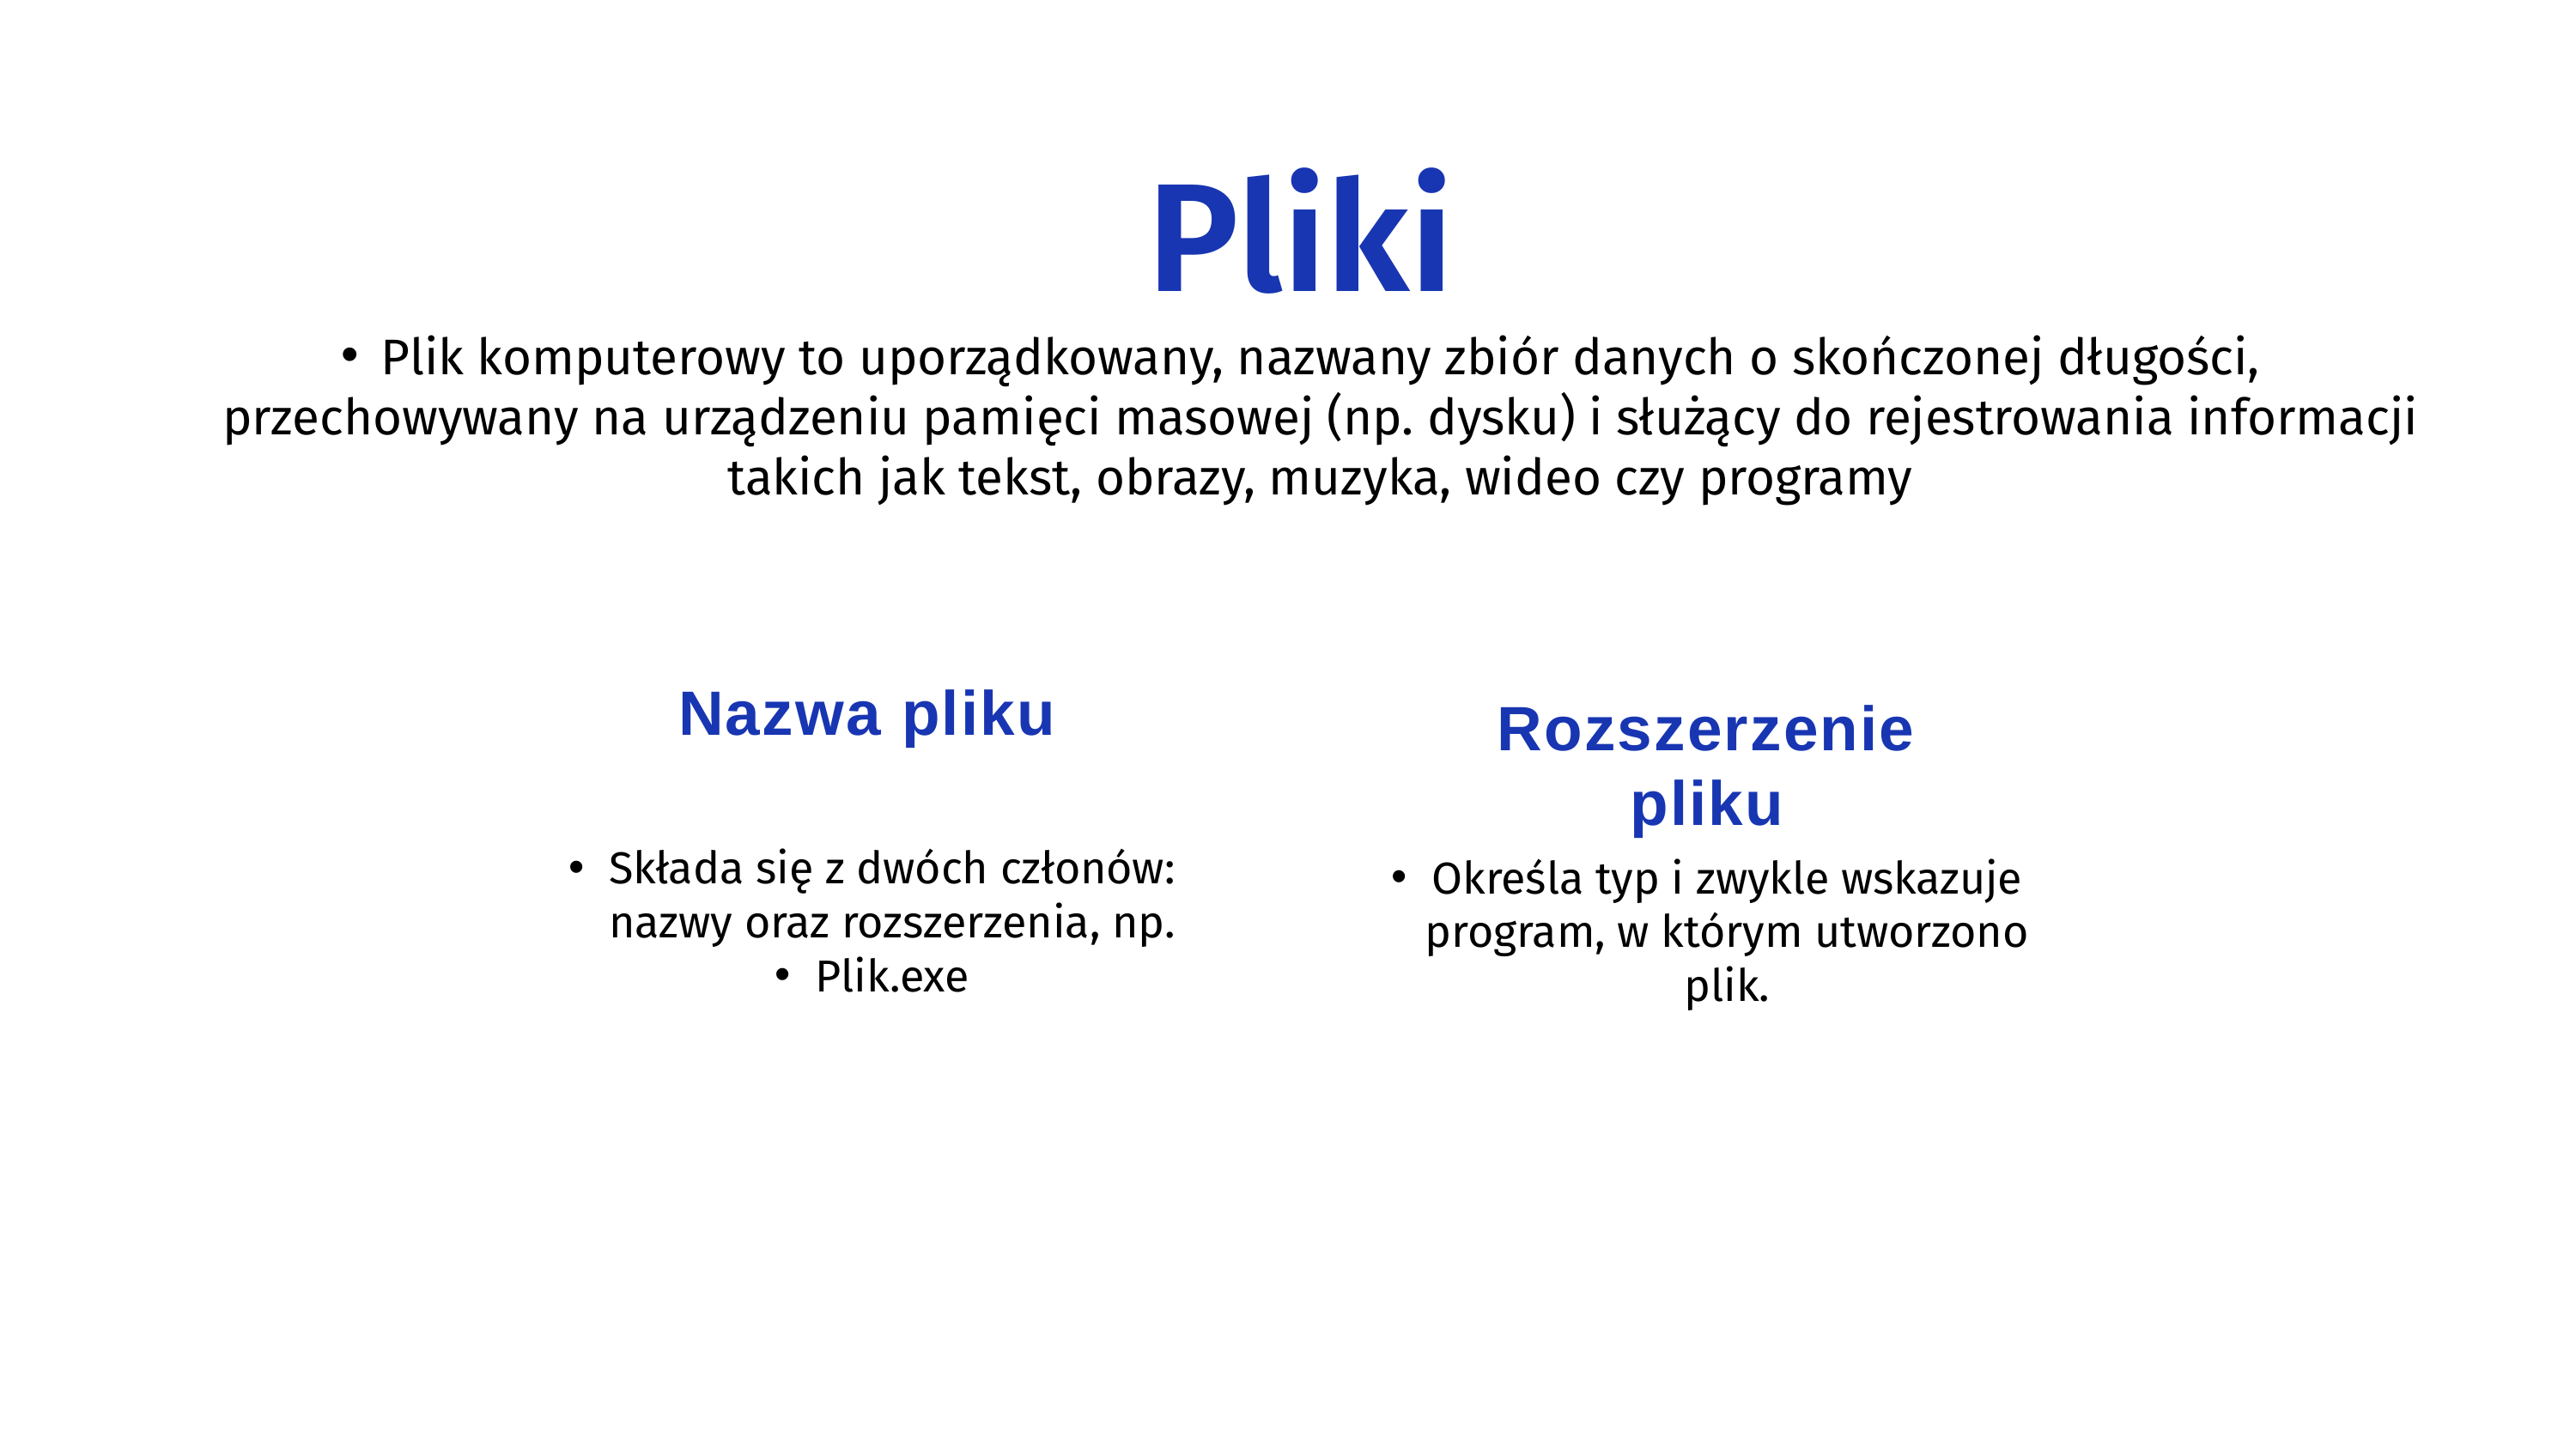

Pliki
Plik komputerowy to uporządkowany, nazwany zbiór danych o skończonej długości, przechowywany na urządzeniu pamięci masowej (np. dysku) i służący do rejestrowania informacji takich jak tekst, obrazy, muzyka, wideo czy programy
Nazwa pliku
Rozszerzenie pliku
Składa się z dwóch członów: nazwy oraz rozszerzenia, np.
Plik.exe
Określa typ i zwykle wskazuje program, w którym utworzono plik.